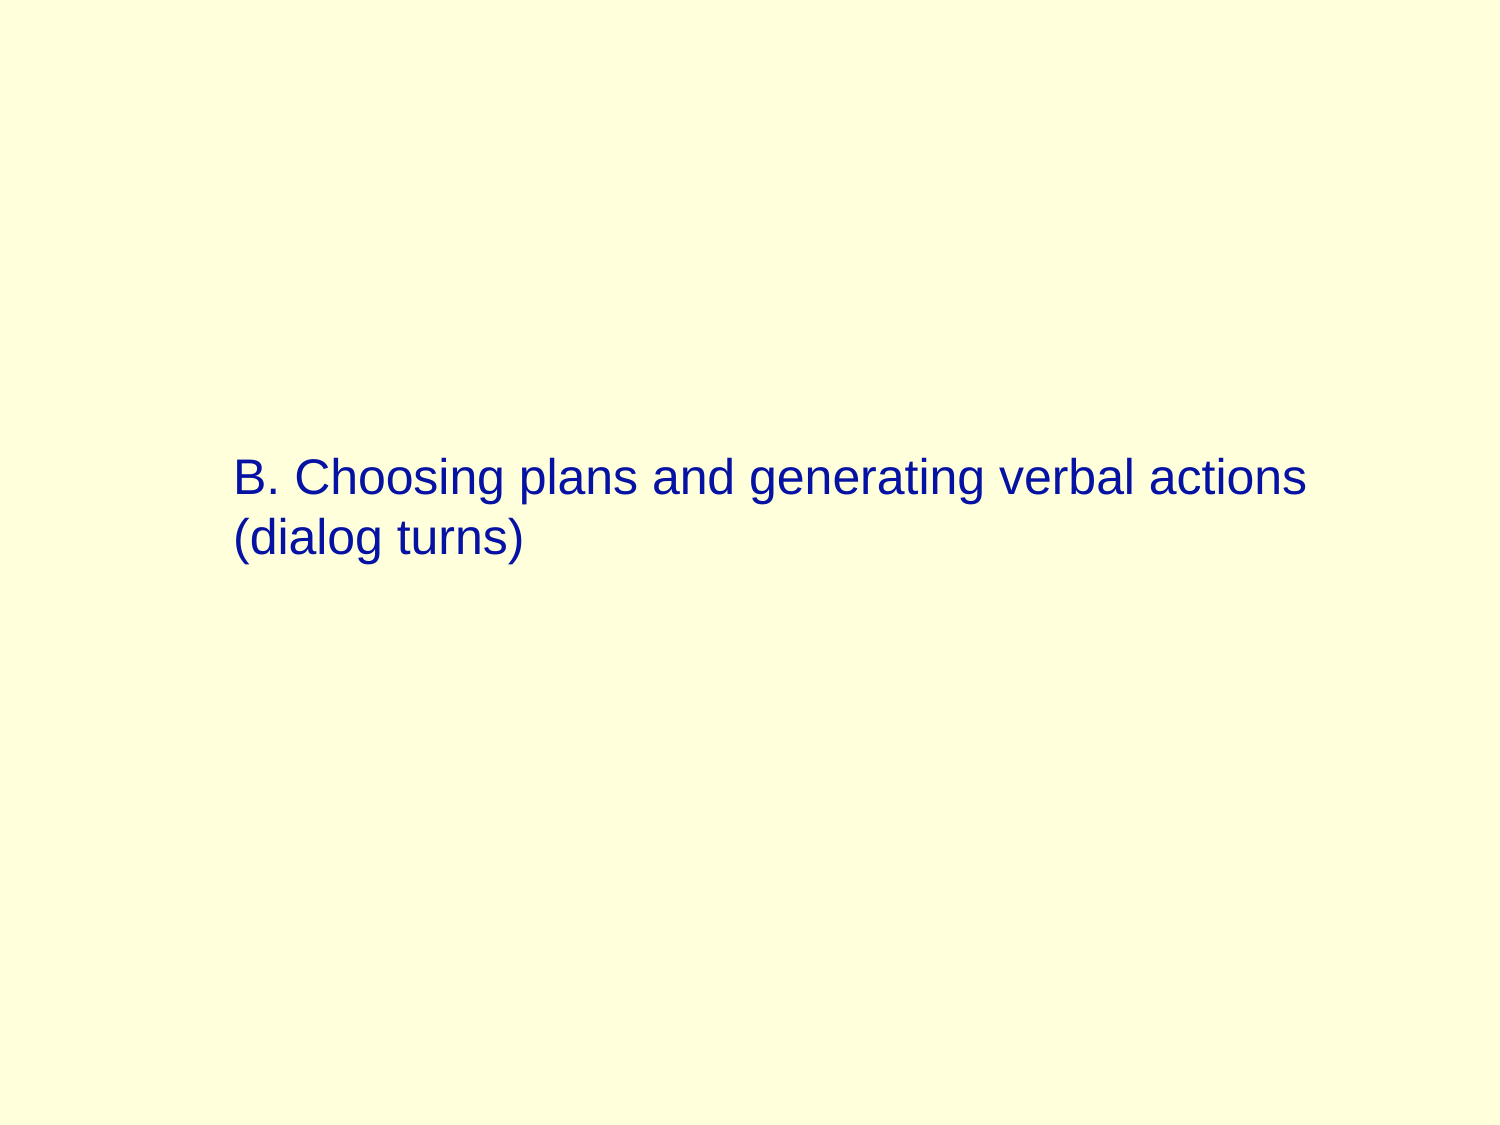

B. Choosing plans and generating verbal actions
(dialog turns)